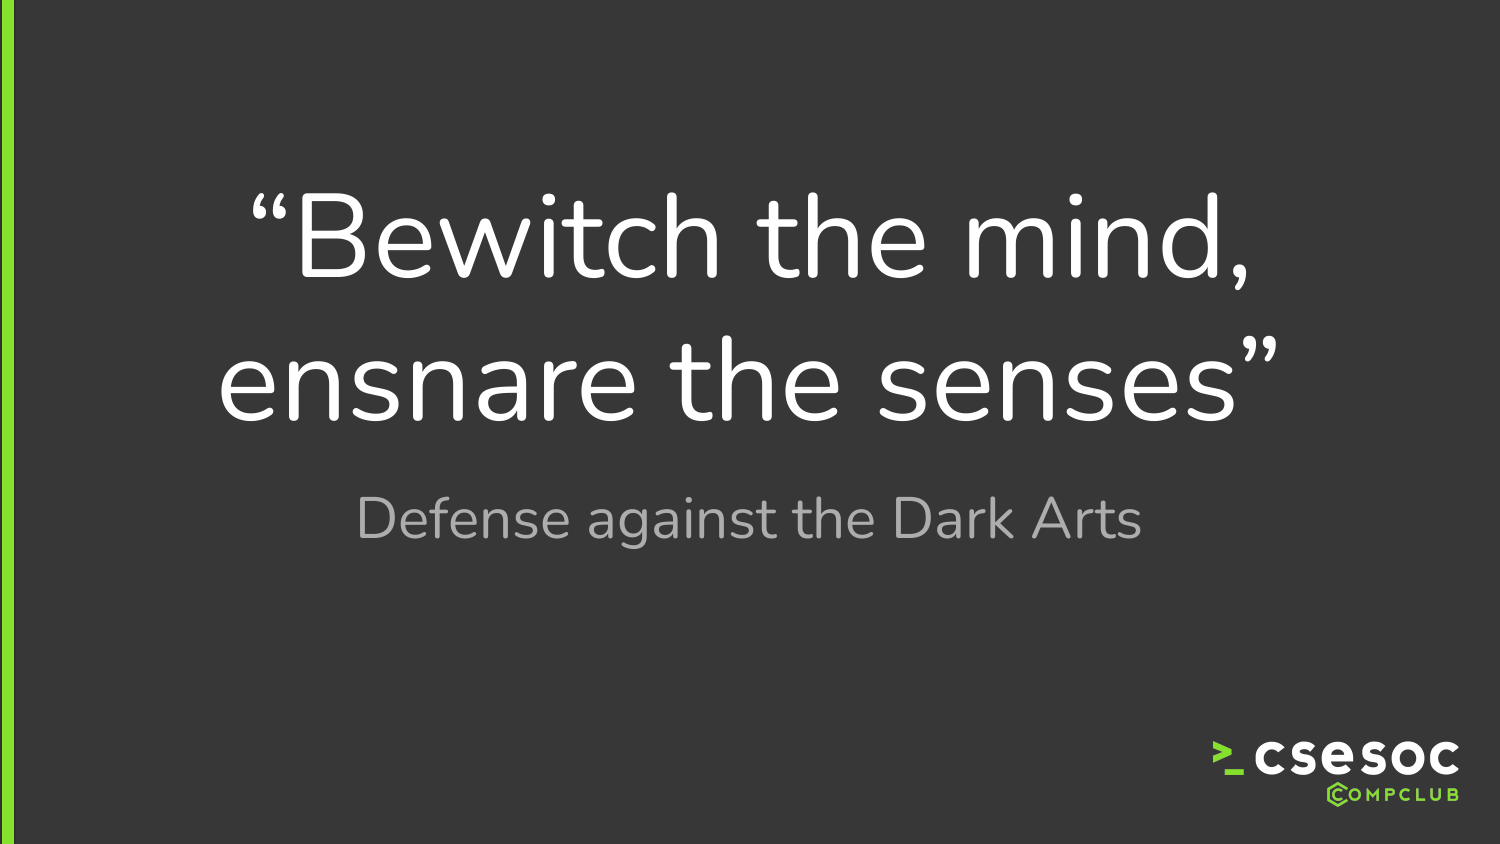

# “Bewitch the mind, ensnare the senses”
Defense against the Dark Arts